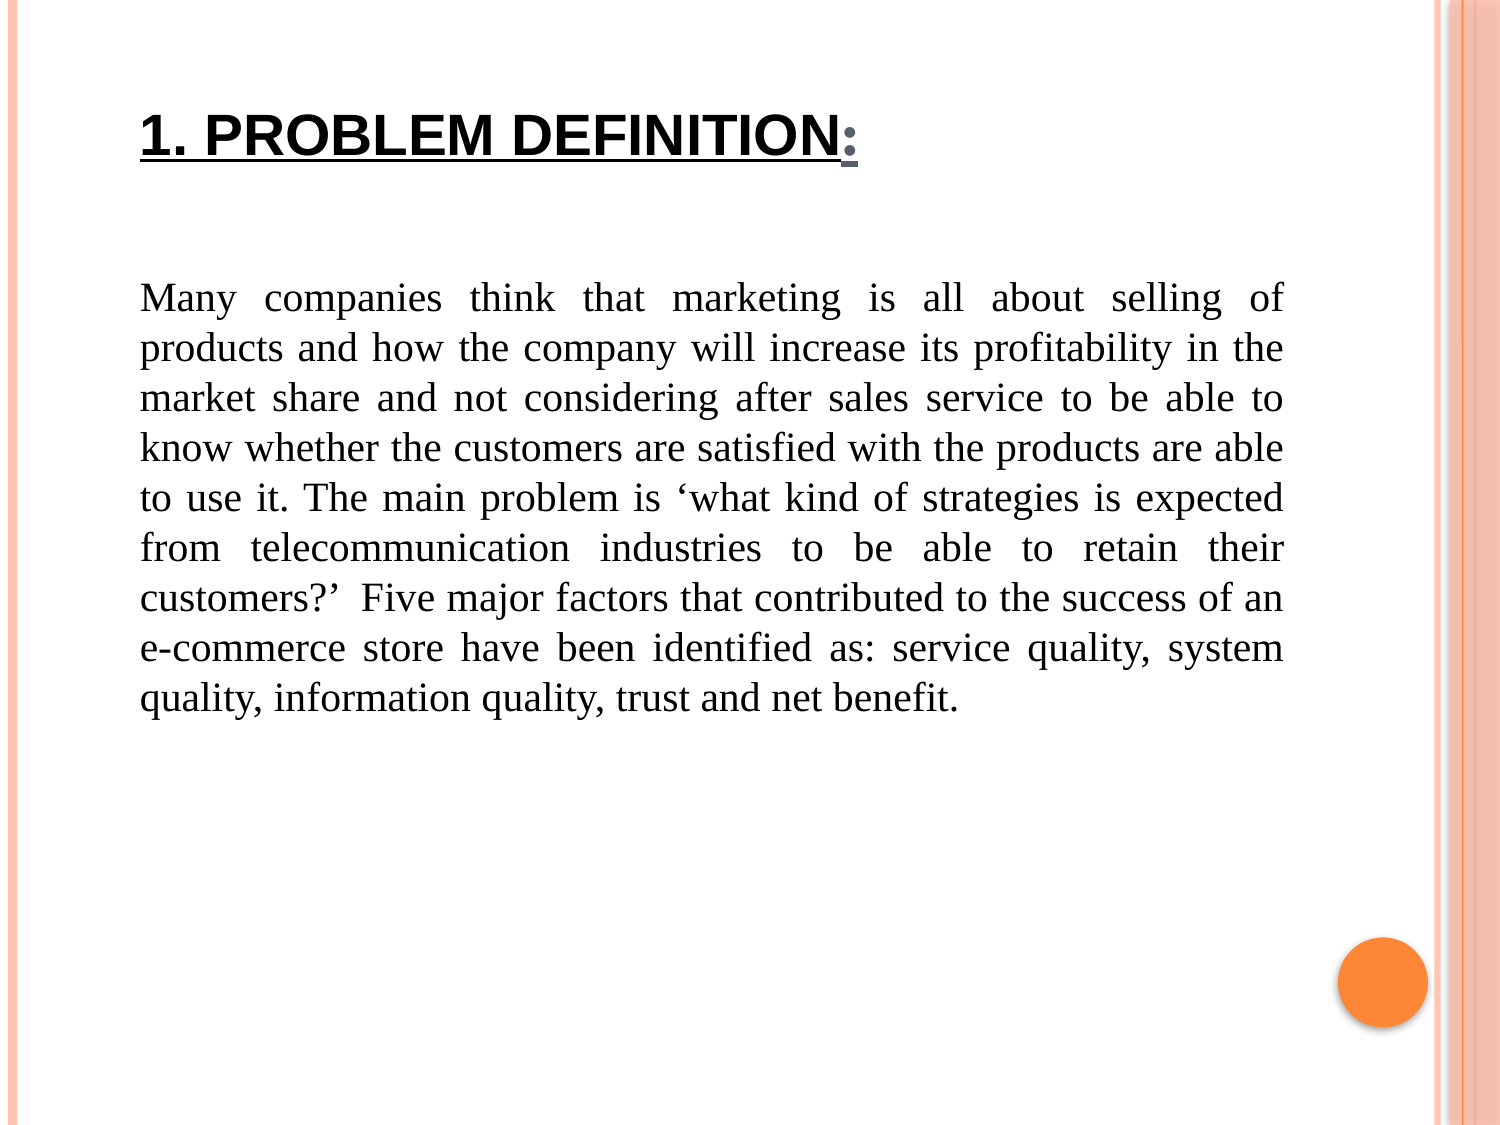

# 1. Problem Definition:
Many companies think that marketing is all about selling of products and how the company will increase its profitability in the market share and not considering after sales service to be able to know whether the customers are satisfied with the products are able to use it. The main problem is ‘what kind of strategies is expected from telecommunication industries to be able to retain their customers?’  Five major factors that contributed to the success of an e-commerce store have been identified as: service quality, system quality, information quality, trust and net benefit.